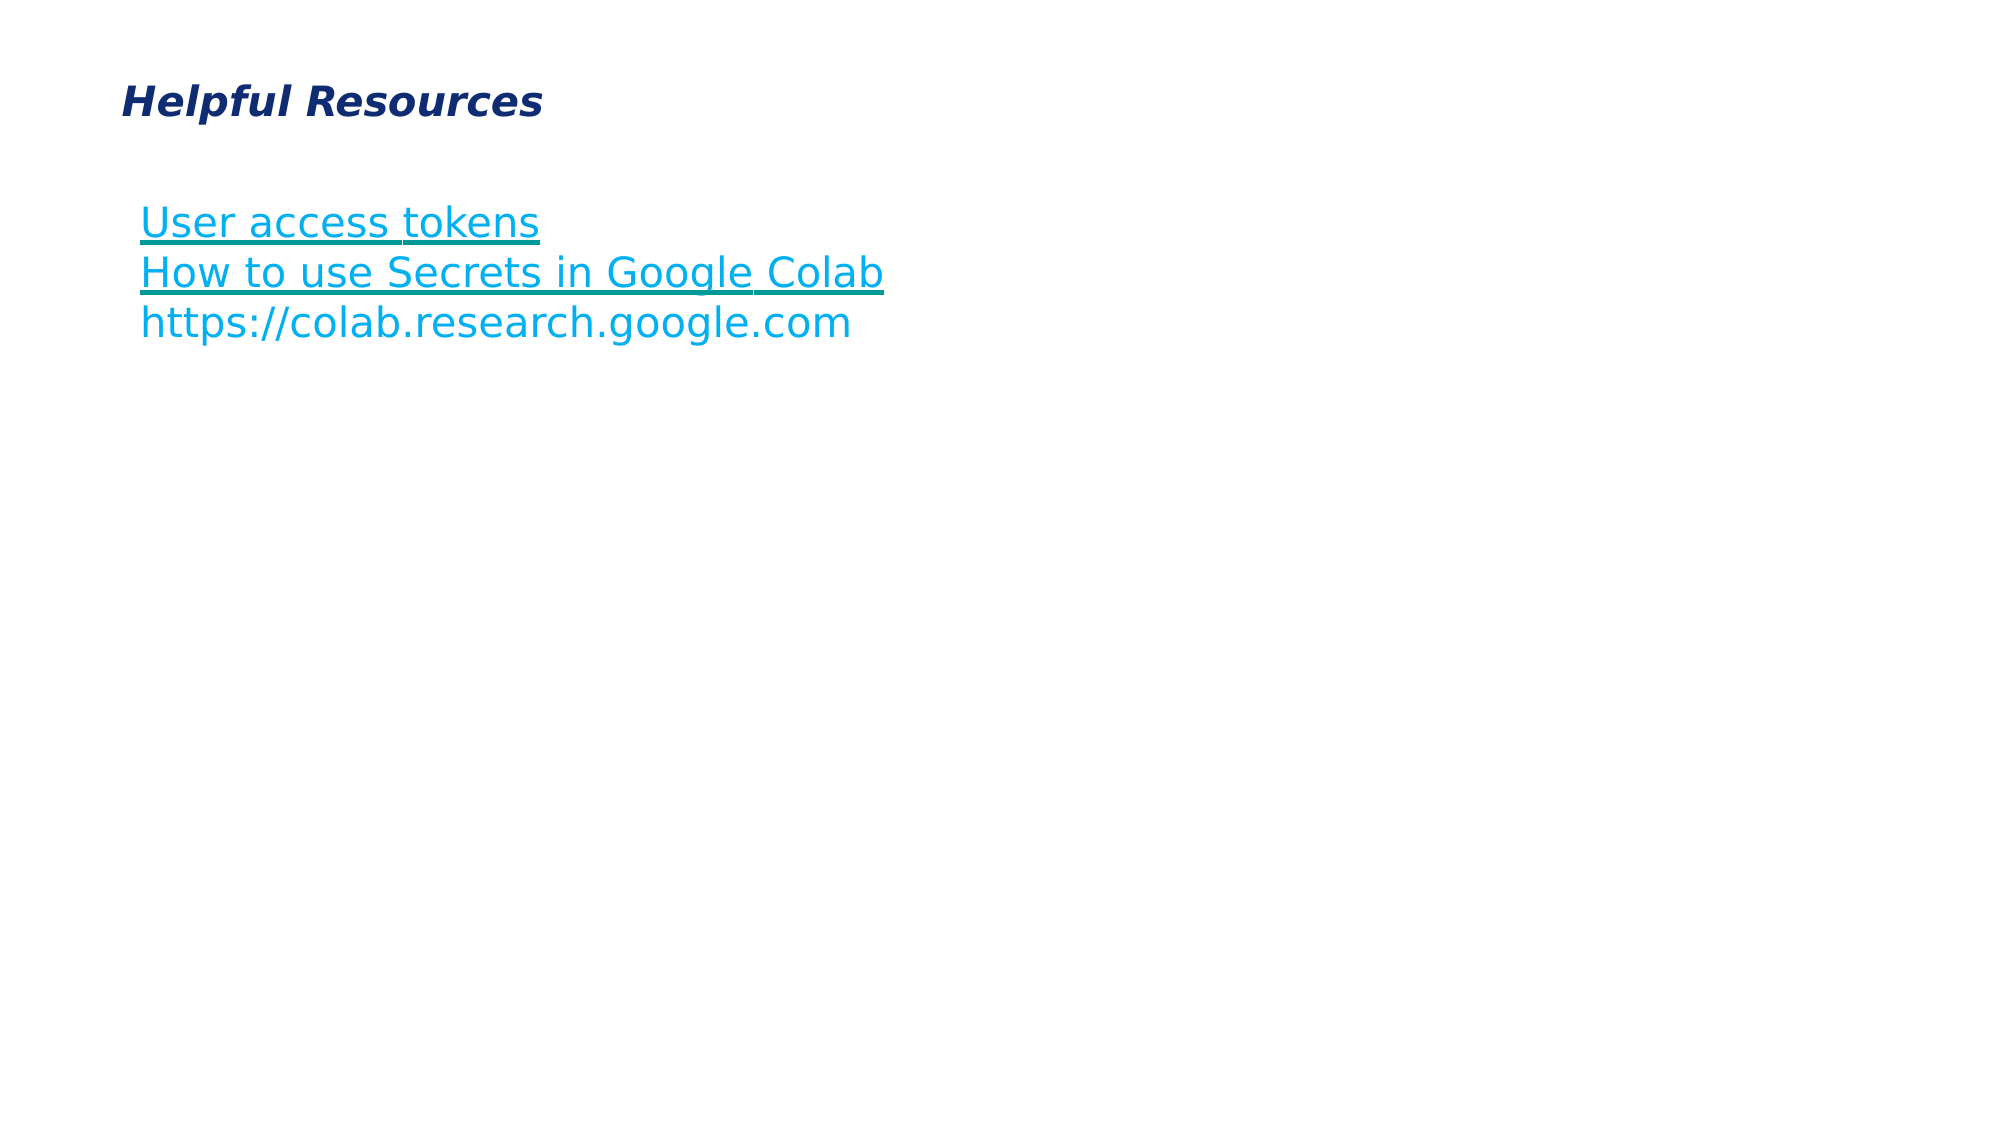

Helpful Resources

User access tokens
How to use Secrets in Google Colab https://colab.research.google.com